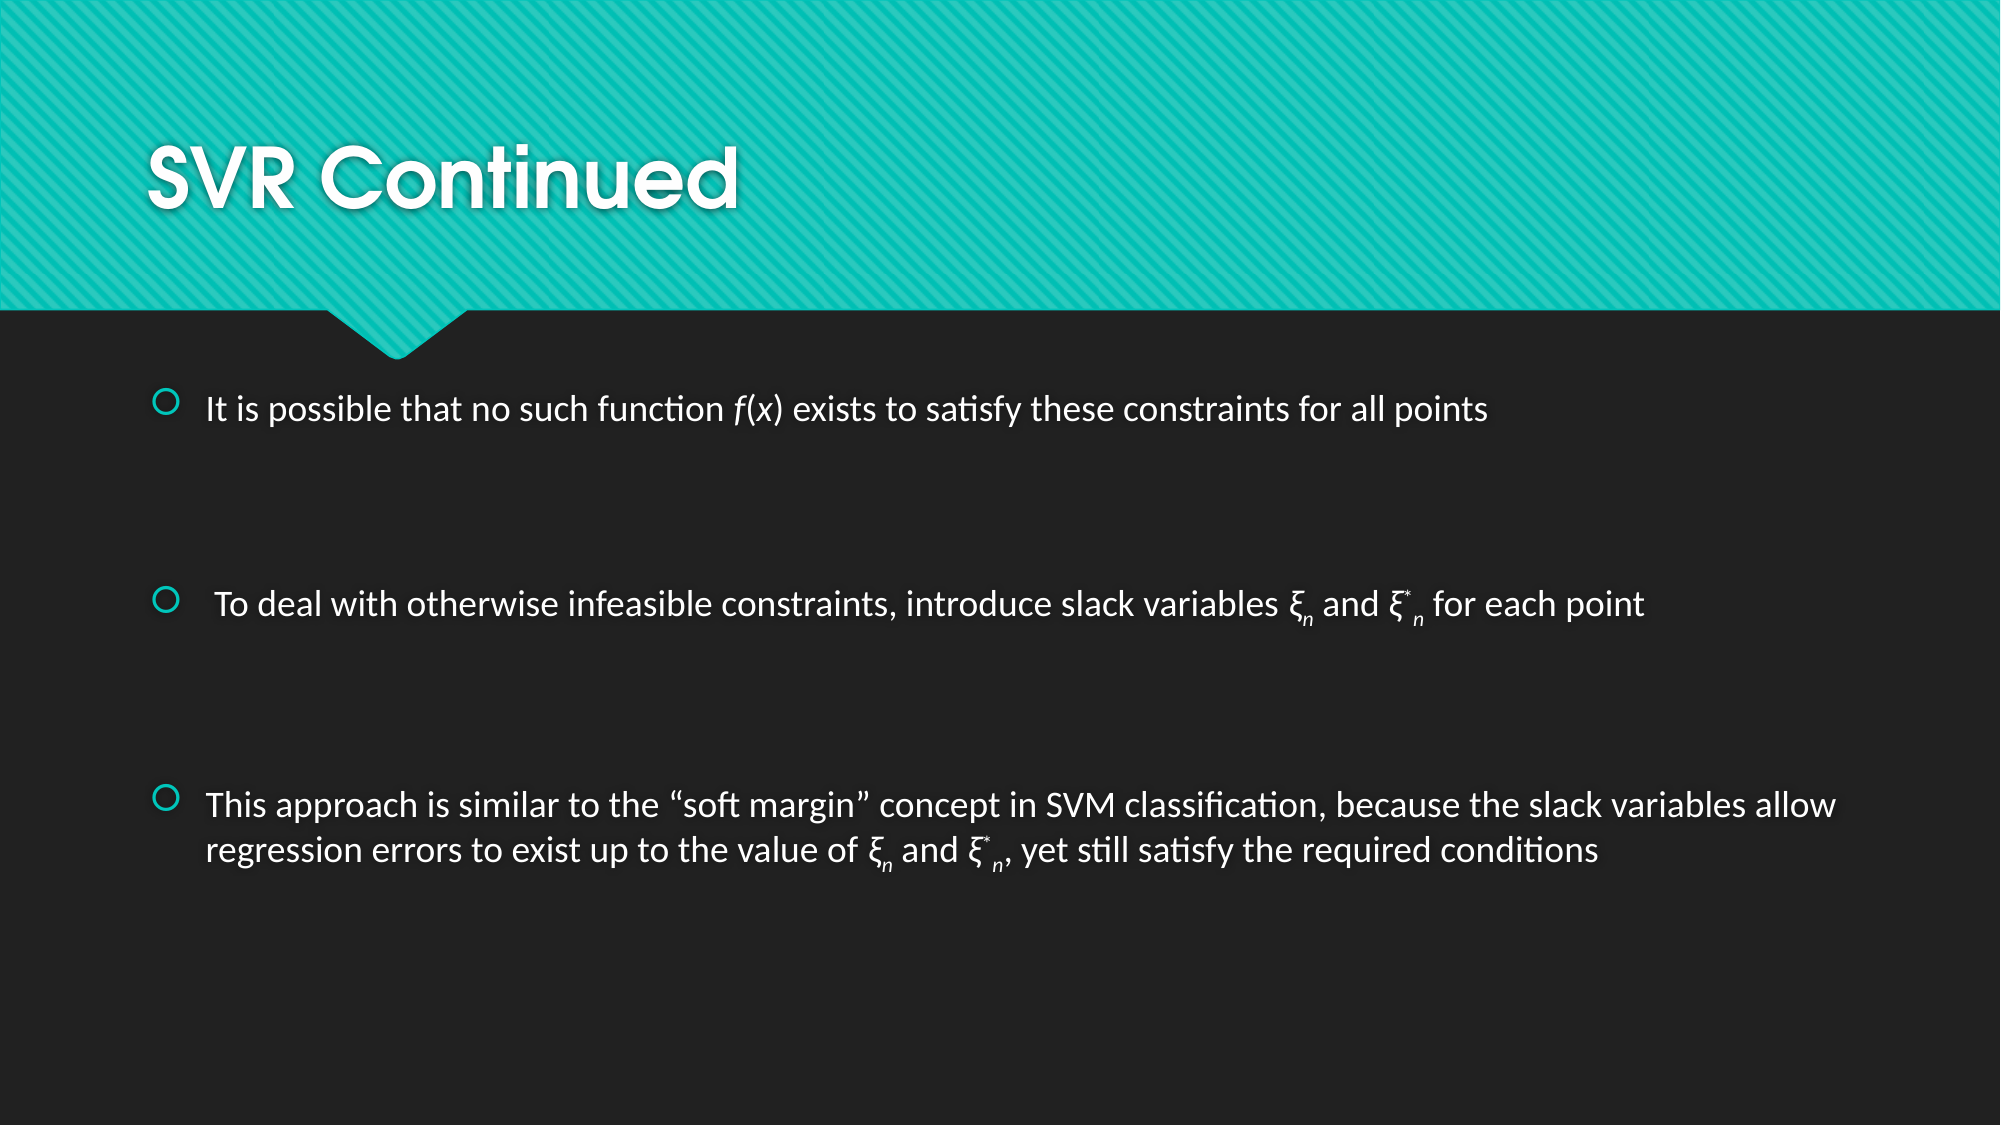

# SVR Continued
It is possible that no such function f(x) exists to satisfy these constraints for all points

 To deal with otherwise infeasible constraints, introduce slack variables ξn and ξ*n for each point

This approach is similar to the “soft margin” concept in SVM classification, because the slack variables allow regression errors to exist up to the value of ξn and ξ*n, yet still satisfy the required conditions